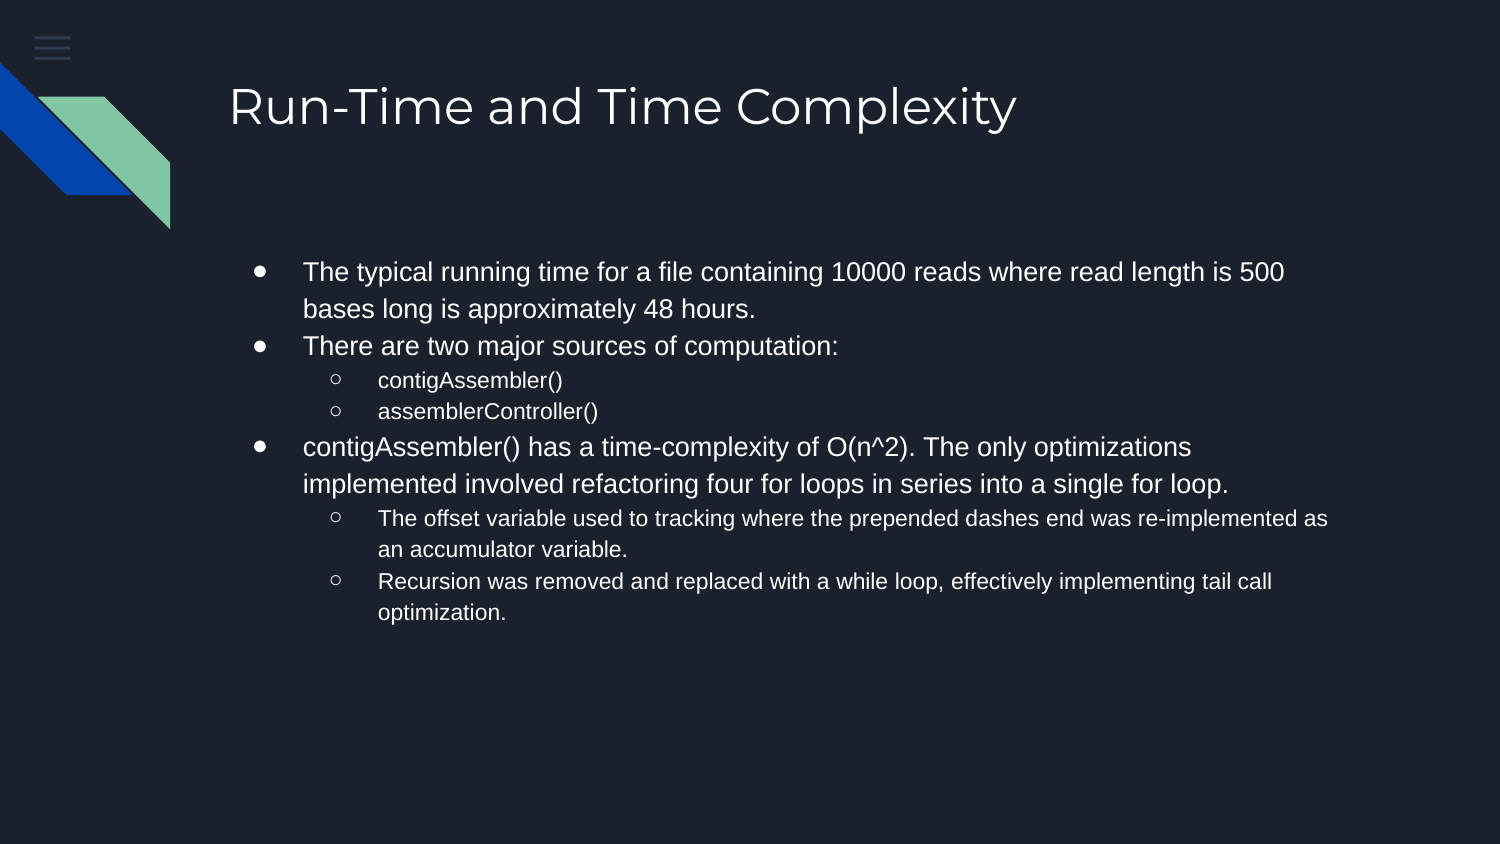

# Run-Time and Time Complexity
The typical running time for a file containing 10000 reads where read length is 500 bases long is approximately 48 hours.
There are two major sources of computation:
contigAssembler()
assemblerController()
contigAssembler() has a time-complexity of O(n^2). The only optimizations implemented involved refactoring four for loops in series into a single for loop.
The offset variable used to tracking where the prepended dashes end was re-implemented as an accumulator variable.
Recursion was removed and replaced with a while loop, effectively implementing tail call optimization.